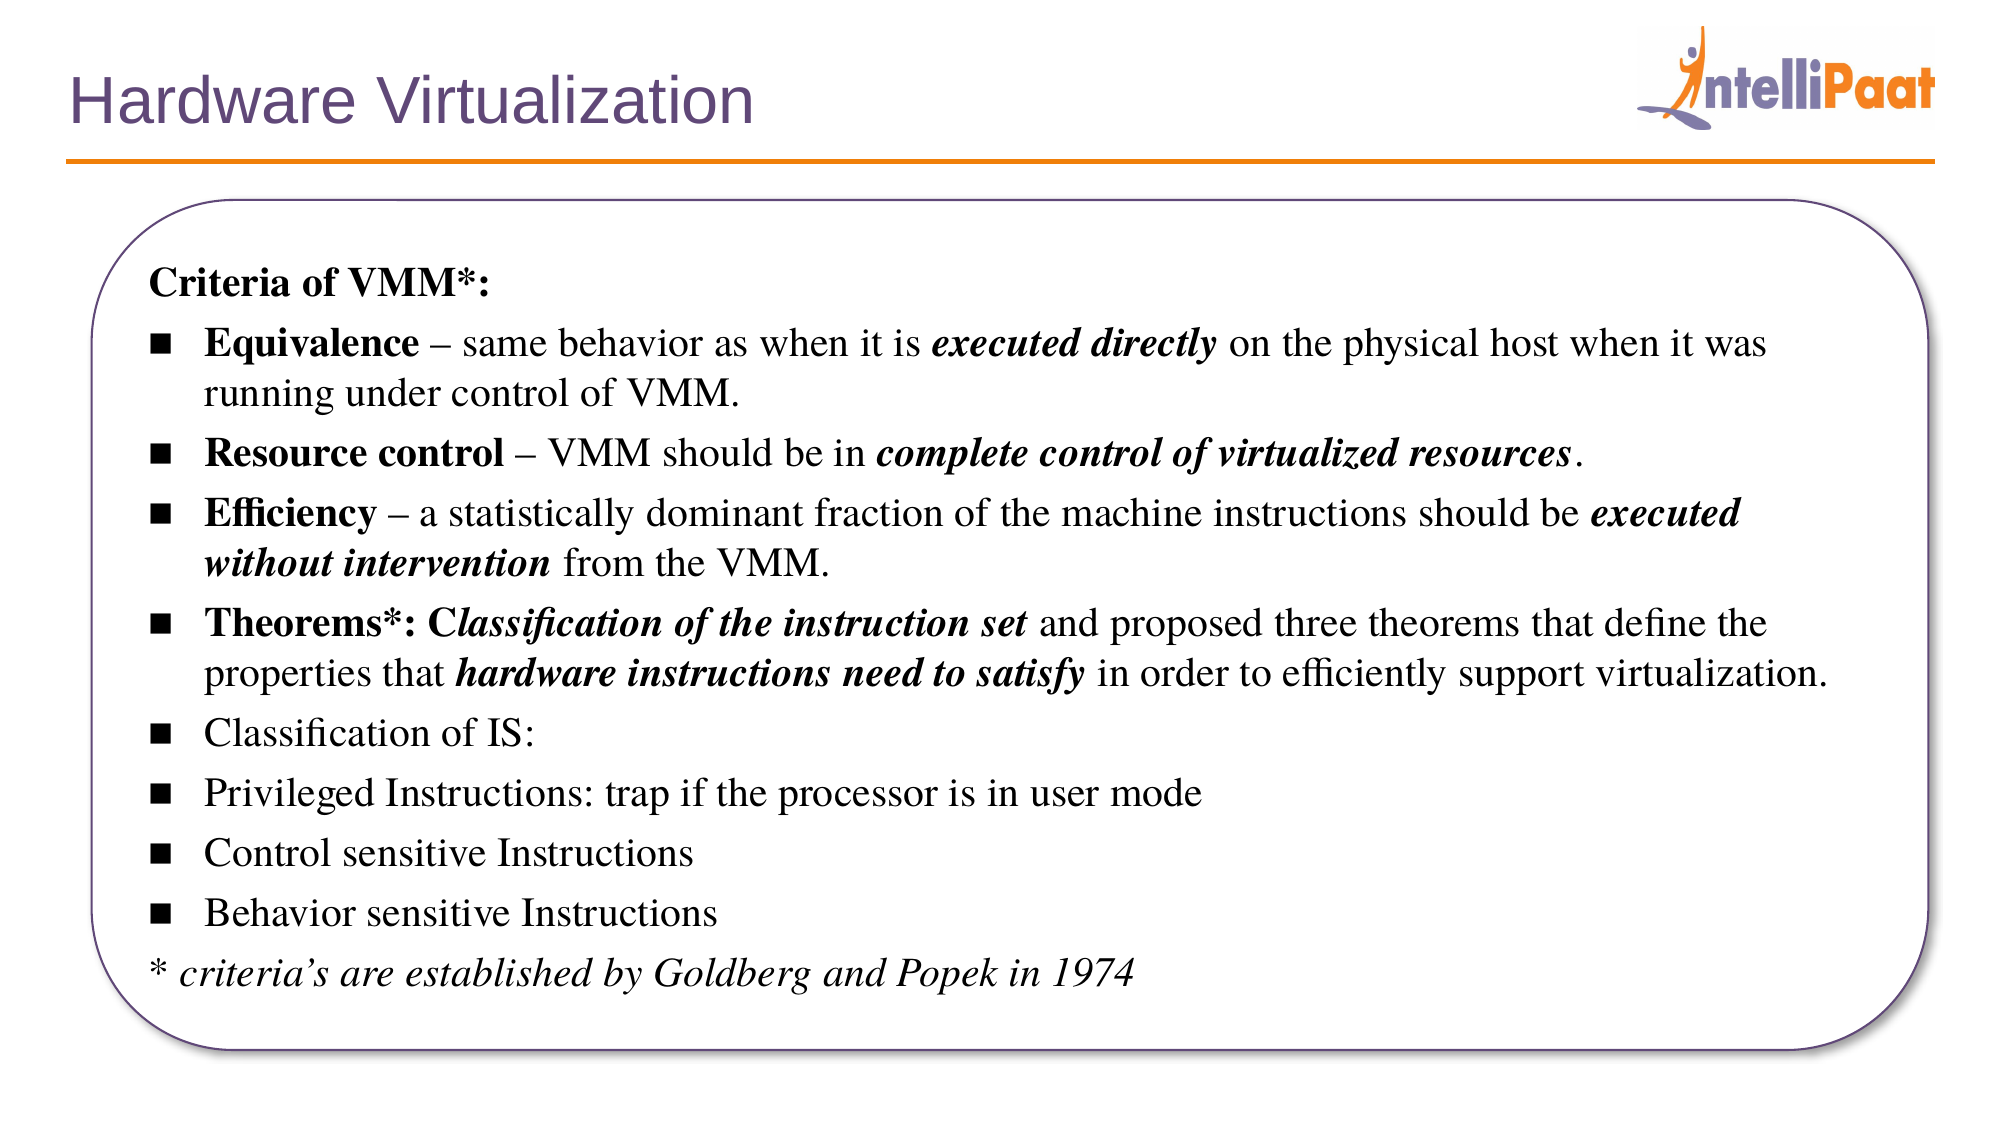

Hardware Virtualization
Criteria of VMM*:
Equivalence – same behavior as when it is executed directly on the physical host when it was running under control of VMM.
Resource control – VMM should be in complete control of virtualized resources.
Efficiency – a statistically dominant fraction of the machine instructions should be executed without intervention from the VMM.
Theorems*: Classification of the instruction set and proposed three theorems that define the properties that hardware instructions need to satisfy in order to efficiently support virtualization.
Classification of IS:
Privileged Instructions: trap if the processor is in user mode
Control sensitive Instructions
Behavior sensitive Instructions
* criteria’s are established by Goldberg and Popek in 1974